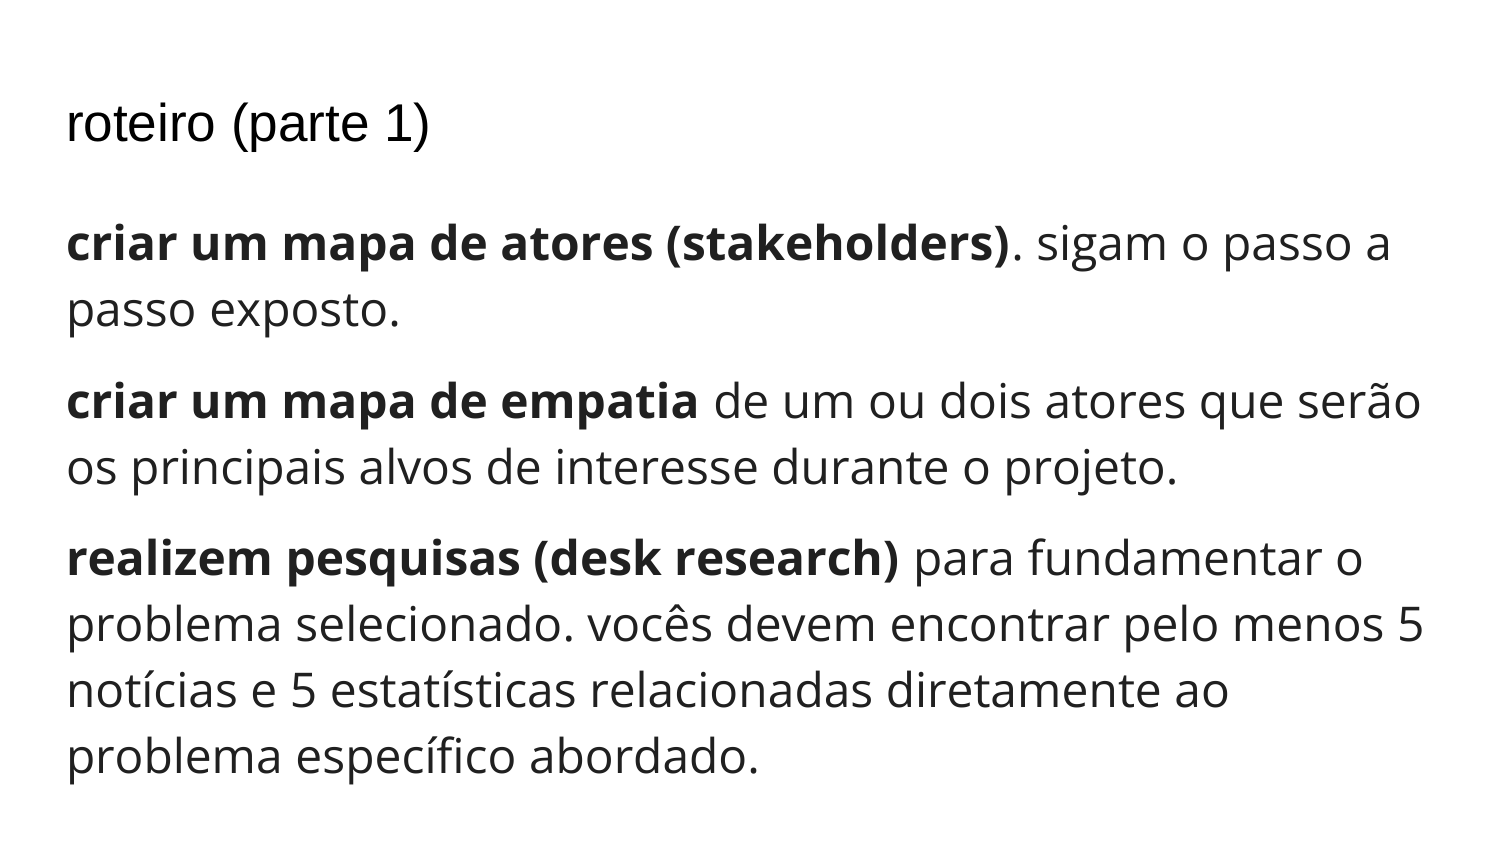

# roteiro (parte 1)
criar um mapa de atores (stakeholders). sigam o passo a passo exposto.
criar um mapa de empatia de um ou dois atores que serão os principais alvos de interesse durante o projeto.
realizem pesquisas (desk research) para fundamentar o problema selecionado. vocês devem encontrar pelo menos 5 notícias e 5 estatísticas relacionadas diretamente ao problema específico abordado.